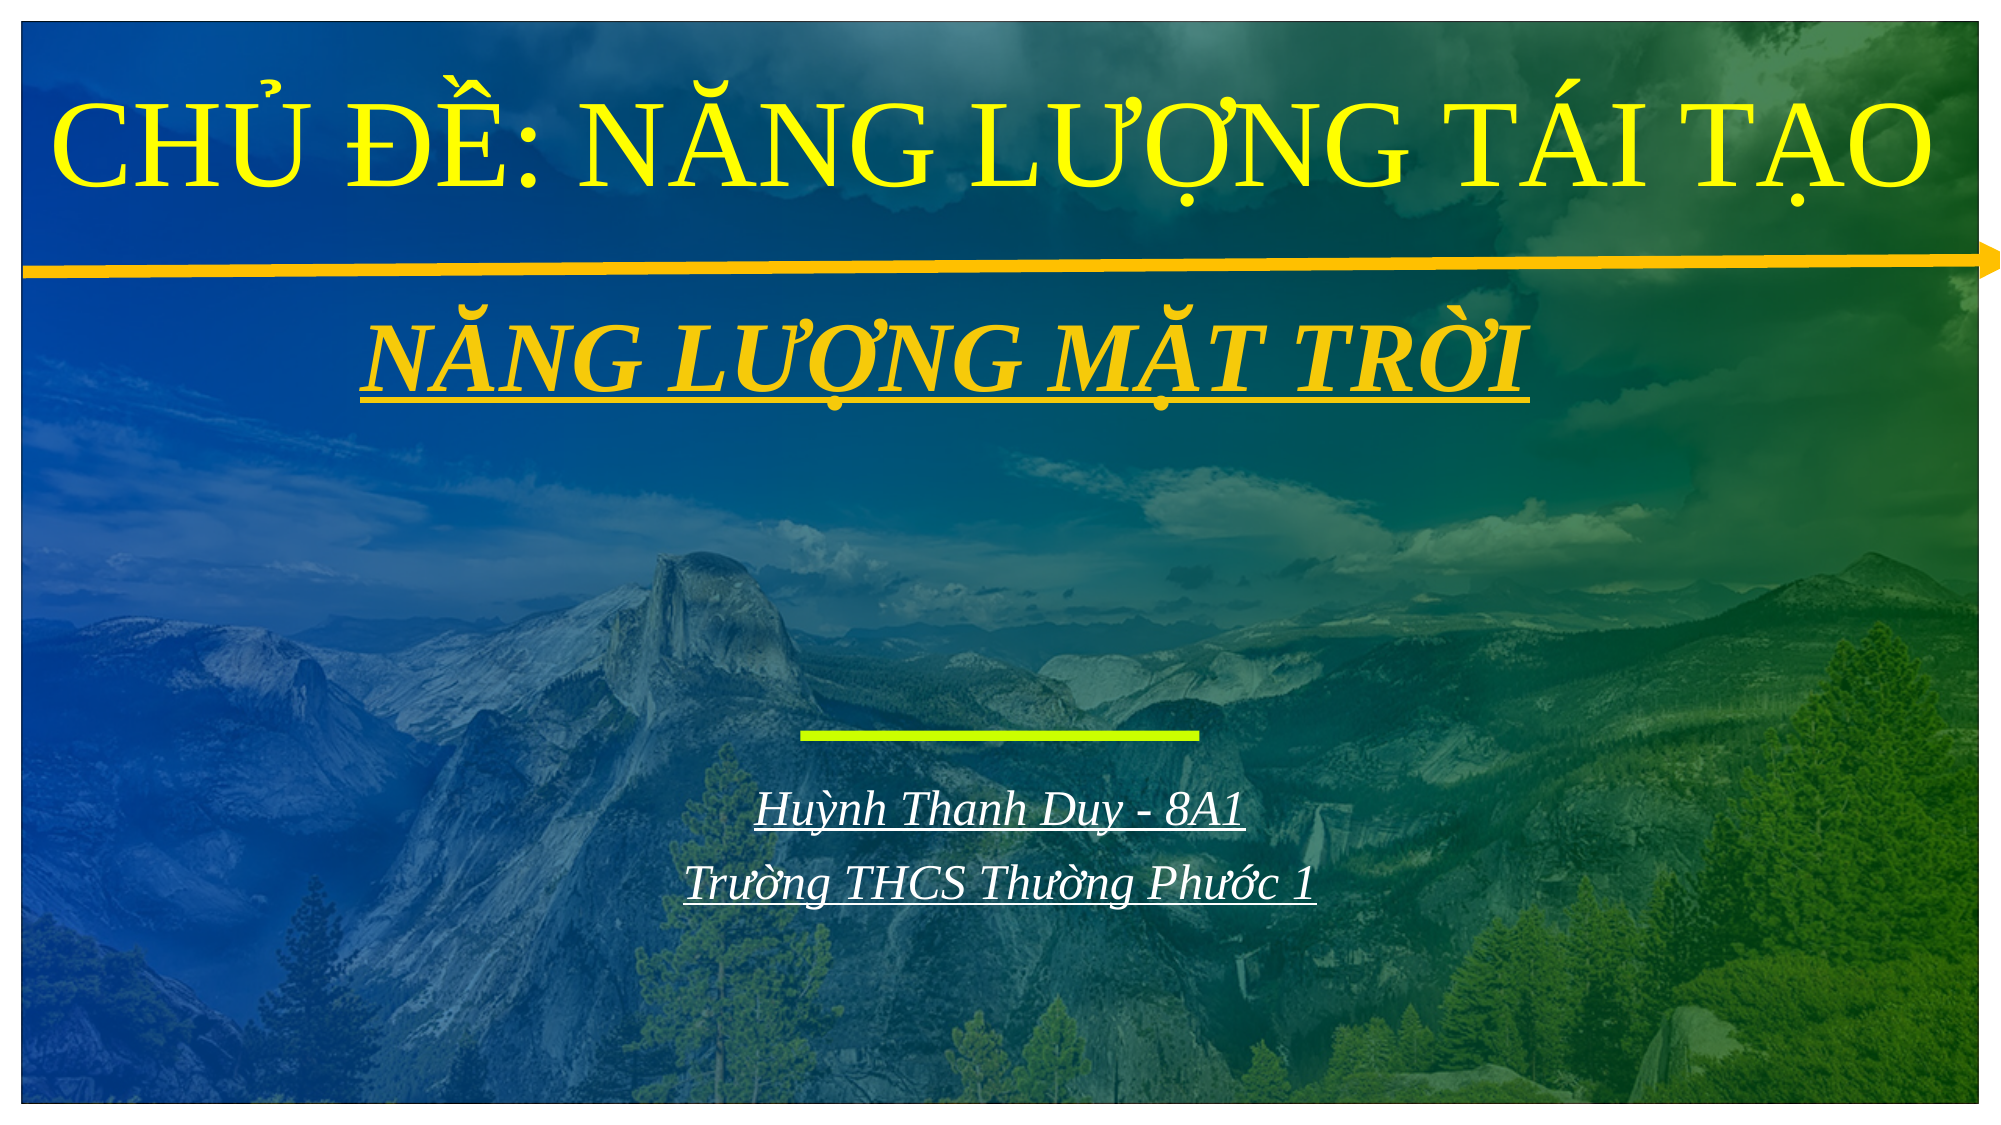

CHỦ ĐỀ: NĂNG LƯỢNG TÁI TẠO
NĂNG LƯỢNG MẶT TRỜI
Huỳnh Thanh Duy - 8A1
Trường THCS Thường Phước 1